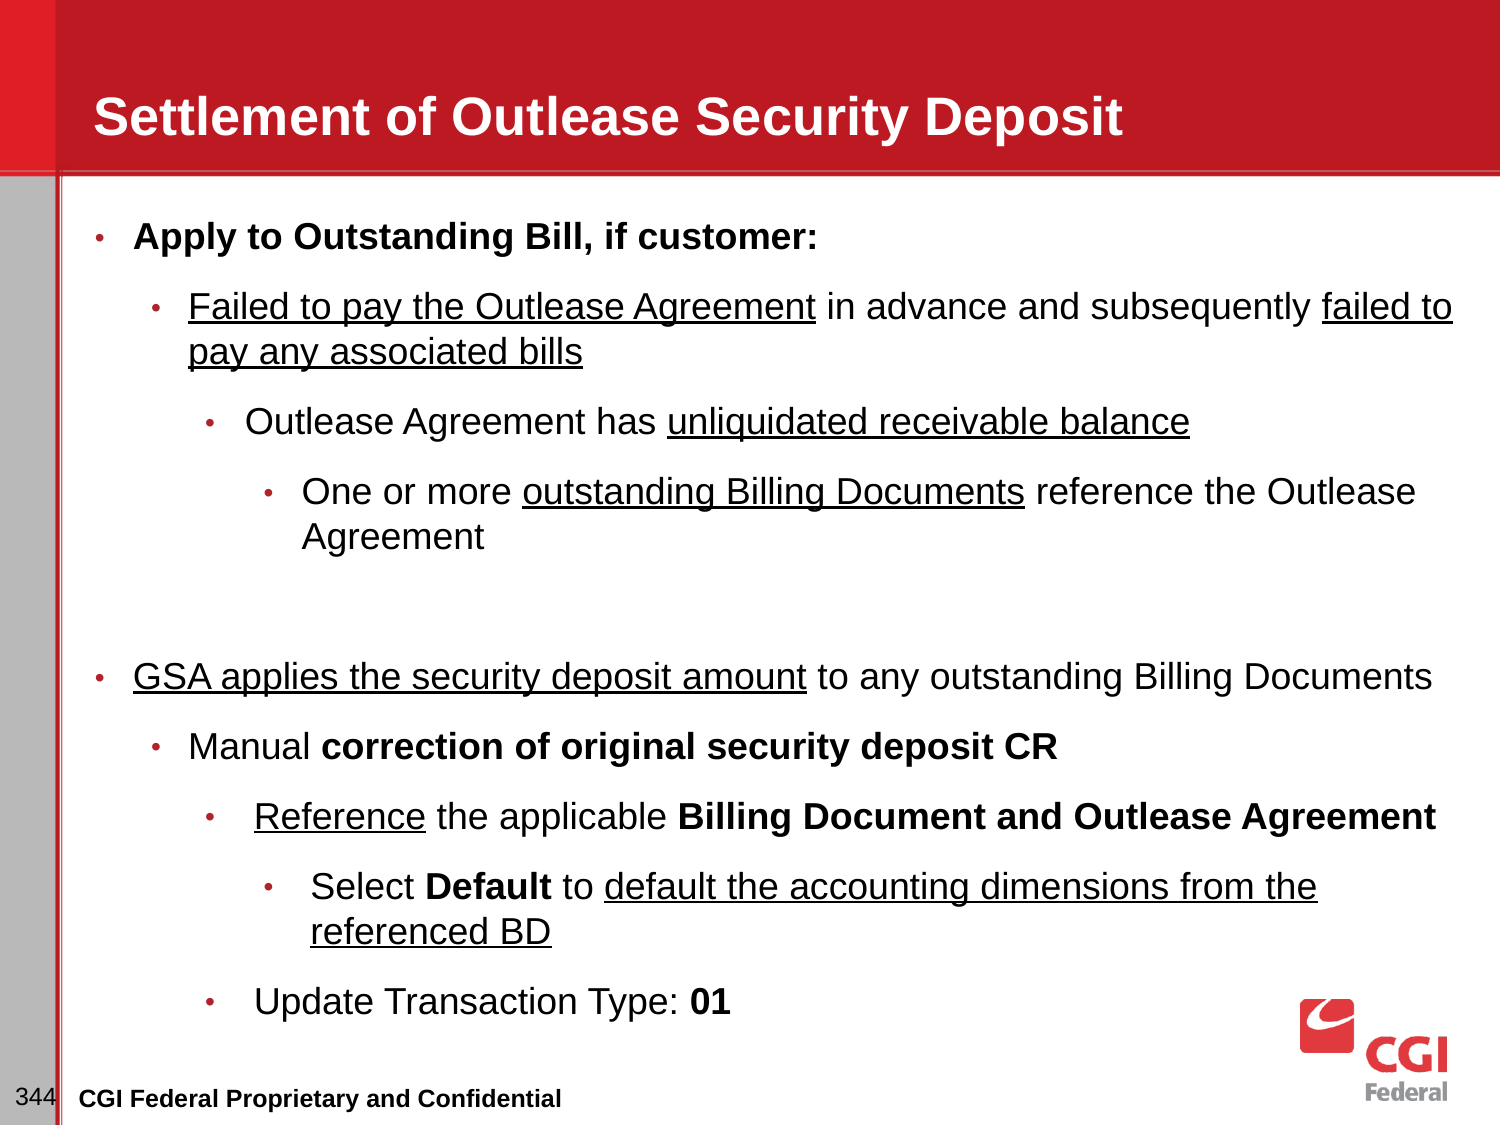

# Settlement of Outlease Security Deposit
Apply to Outstanding Bill, if customer:
Failed to pay the Outlease Agreement in advance and subsequently failed to pay any associated bills
Outlease Agreement has unliquidated receivable balance
One or more outstanding Billing Documents reference the Outlease Agreement

GSA applies the security deposit amount to any outstanding Billing Documents
Manual correction of original security deposit CR
Reference the applicable Billing Document and Outlease Agreement
Select Default to default the accounting dimensions from the referenced BD
Update Transaction Type: 01

344
CGI Federal Proprietary and Confidential